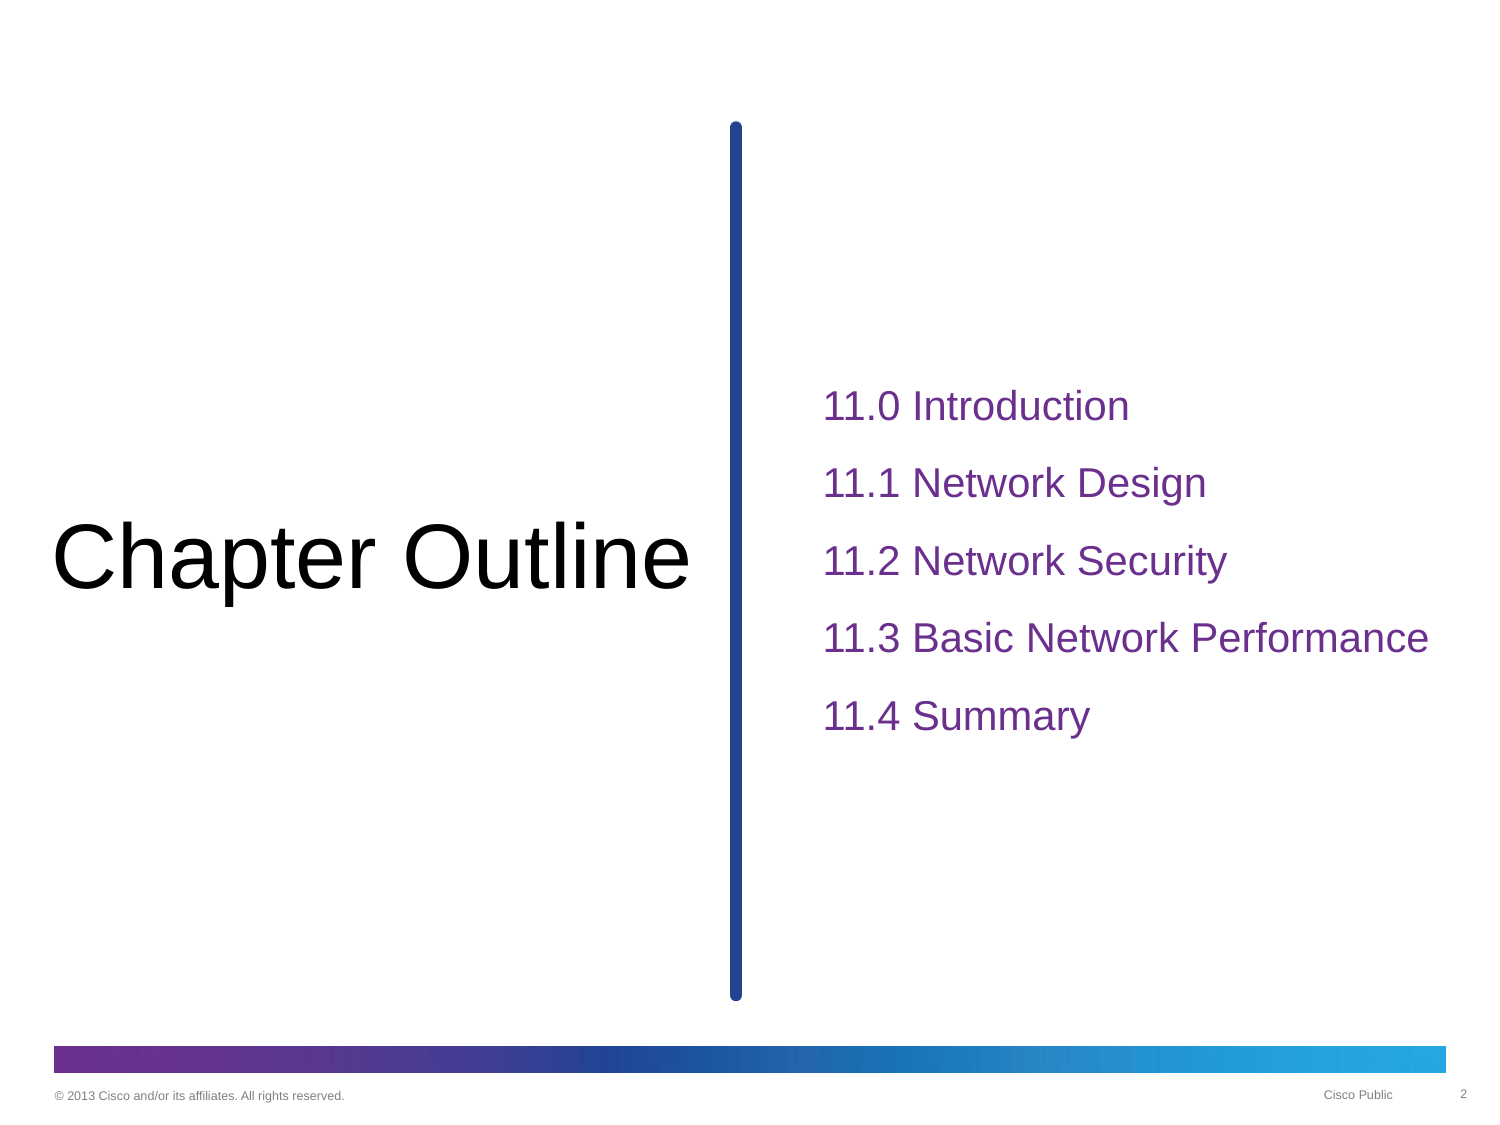

11.0 Introduction
11.1 Network Design
11.2 Network Security
11.3 Basic Network Performance
11.4 Summary
# Chapter Outline